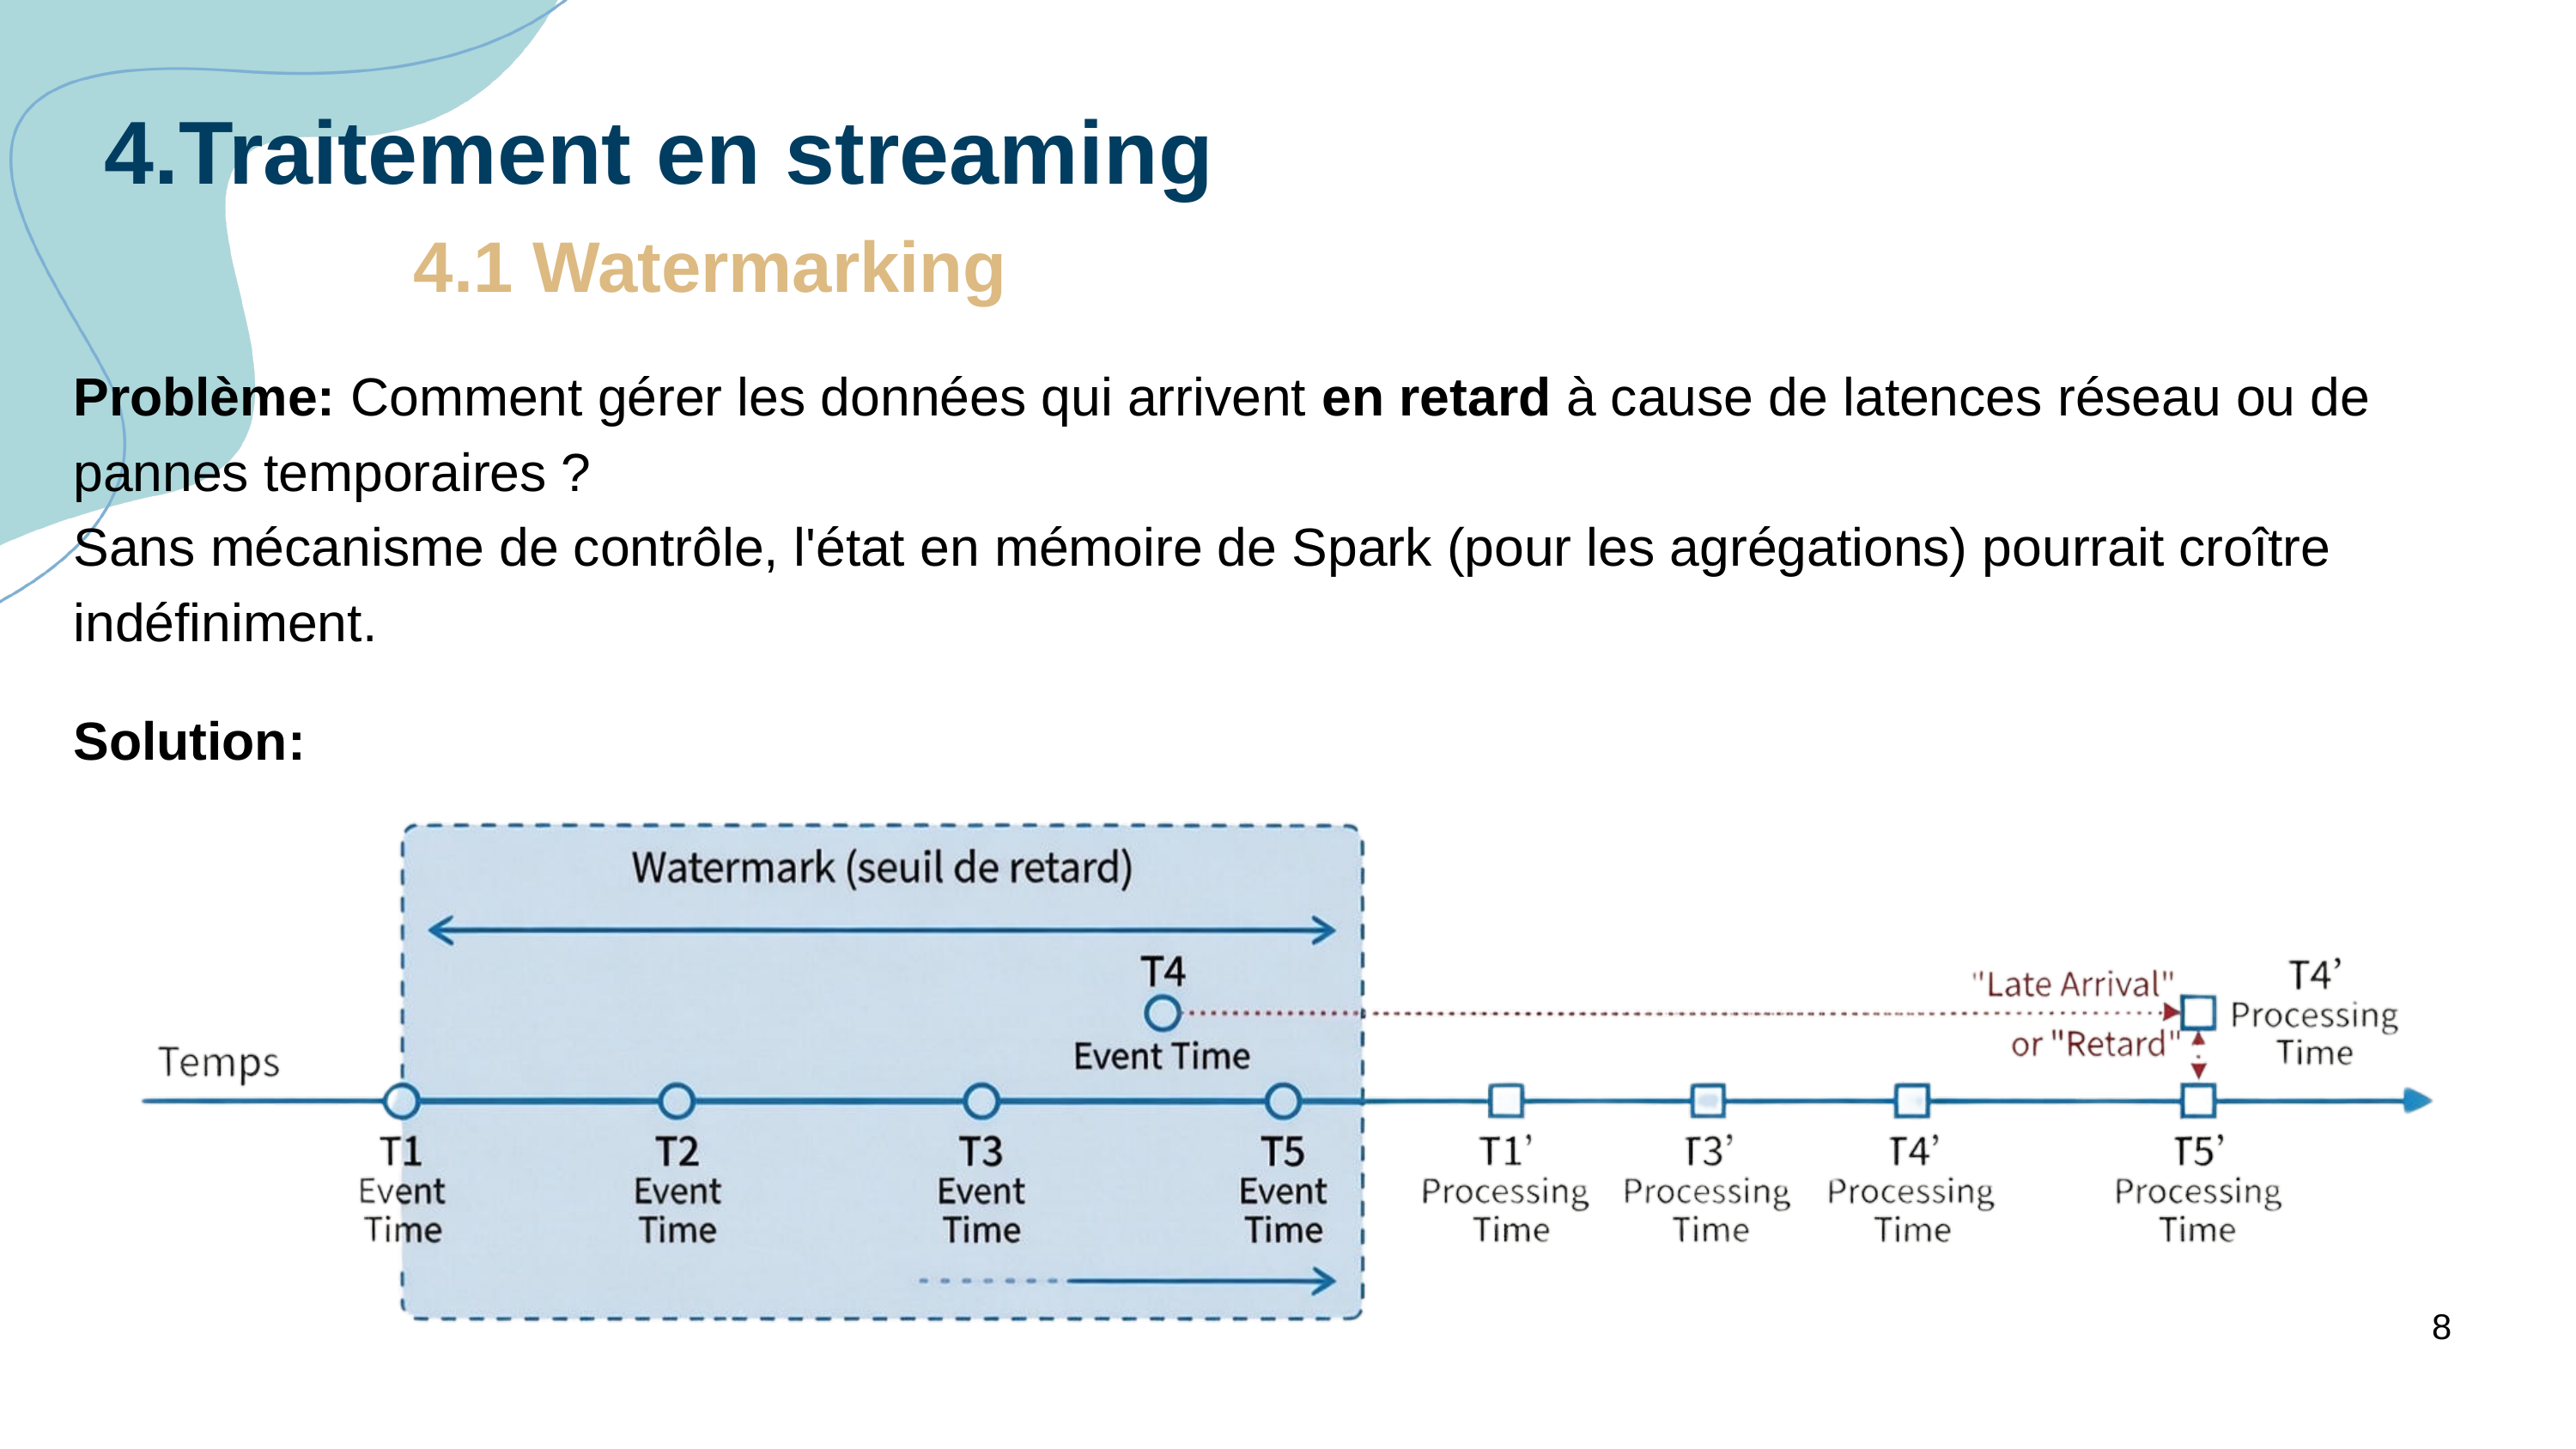

4.Traitement en streaming
4.1 Watermarking
Problème: Comment gérer les données qui arrivent en retard à cause de latences réseau ou de pannes temporaires ?
Sans mécanisme de contrôle, l'état en mémoire de Spark (pour les agrégations) pourrait croître indéfiniment.

Solution:

8